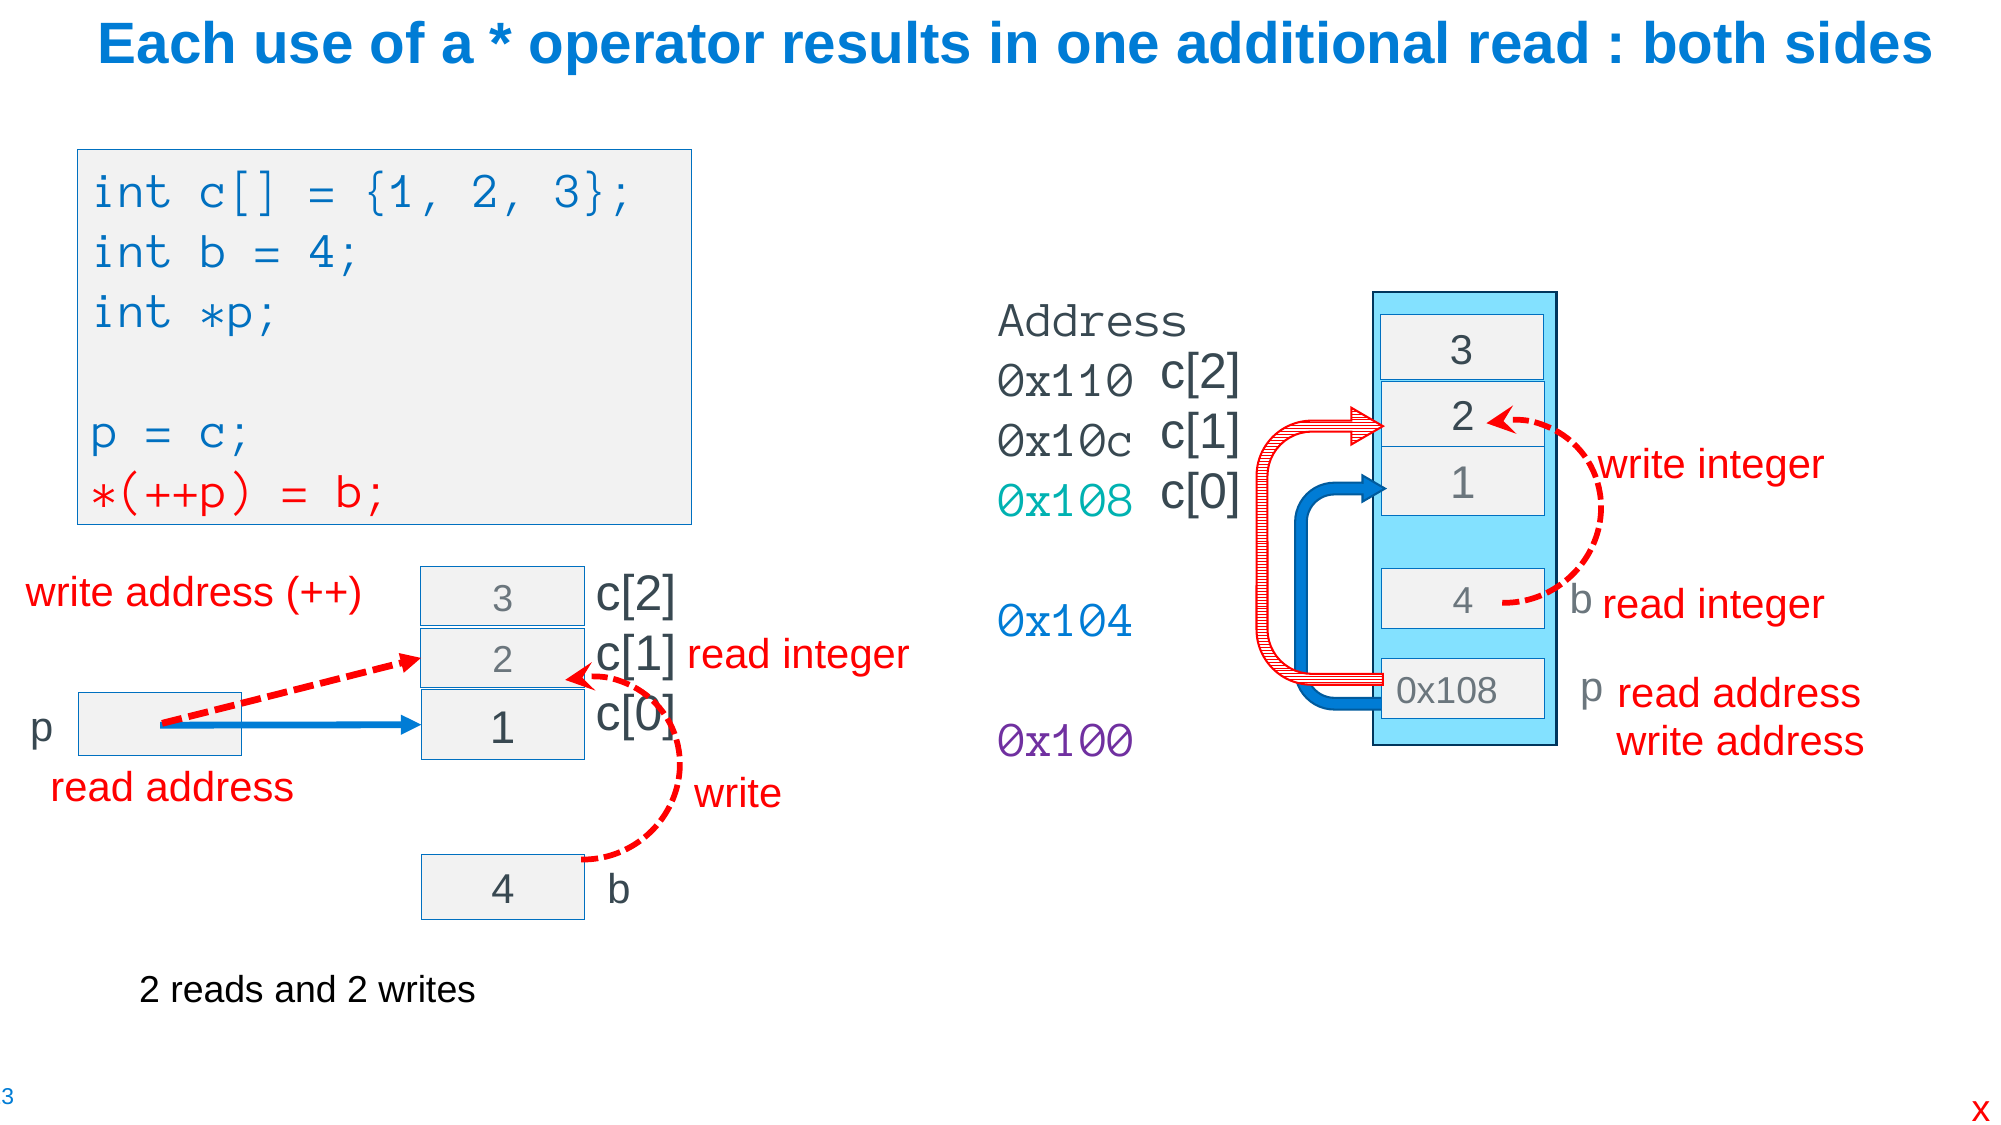

# Each use of a * operator results in one additional read : both sides
int c[] = {1, 2, 3};
int b = 4;
int *p;

p = c;
*(++p) = b;
Address
0x110
0x10c
0x108

0x104

0x100

2
write integer
1

b
4
read integer
p
0x108
read address
3
c[2]
c[1]
c[0]

c[2]
c[1]
c[0]
write address (++)
2
1

p
read address
write
4
b
3
read integer

write address
2 reads and 2 writes
x